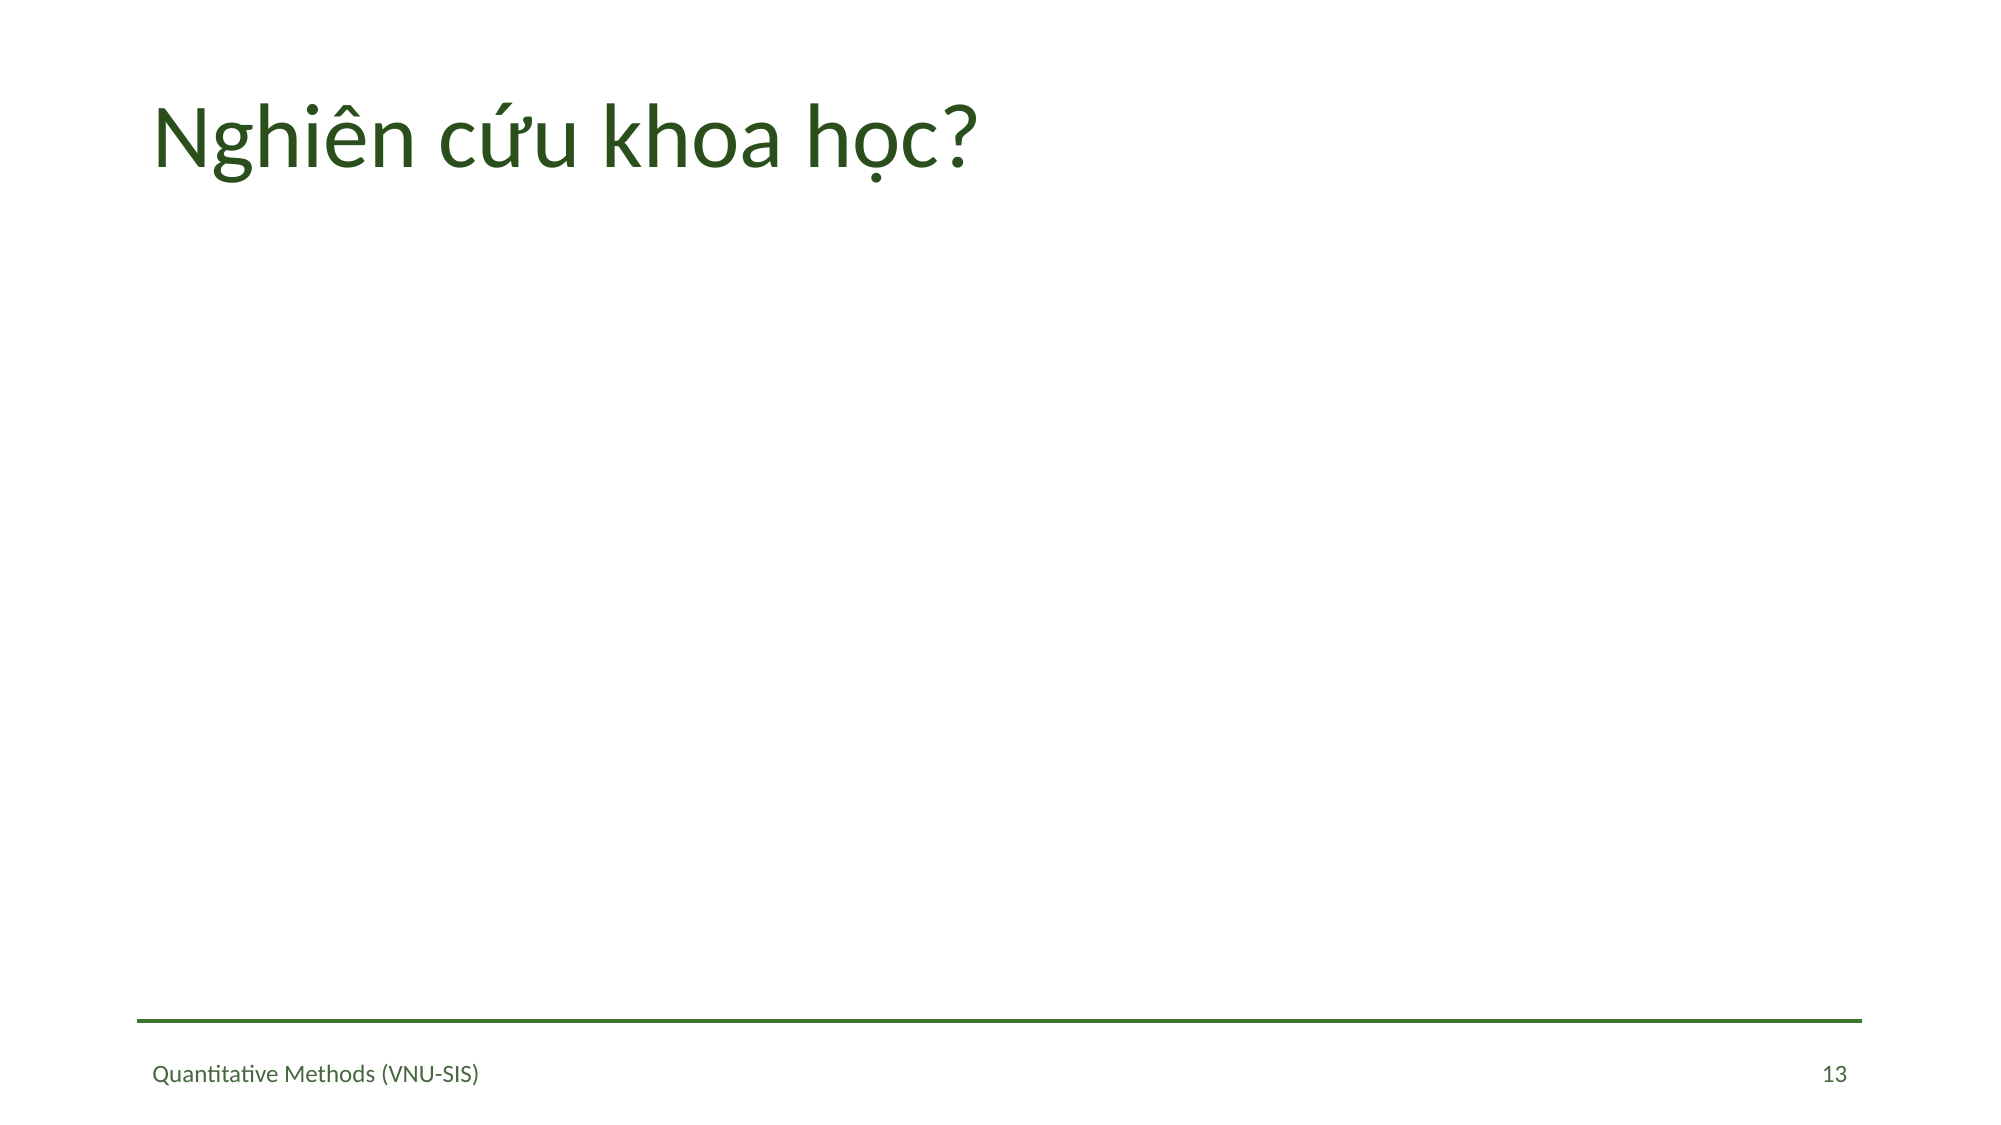

# Nghiên cứu khoa học?
13
Quantitative Methods (VNU-SIS)